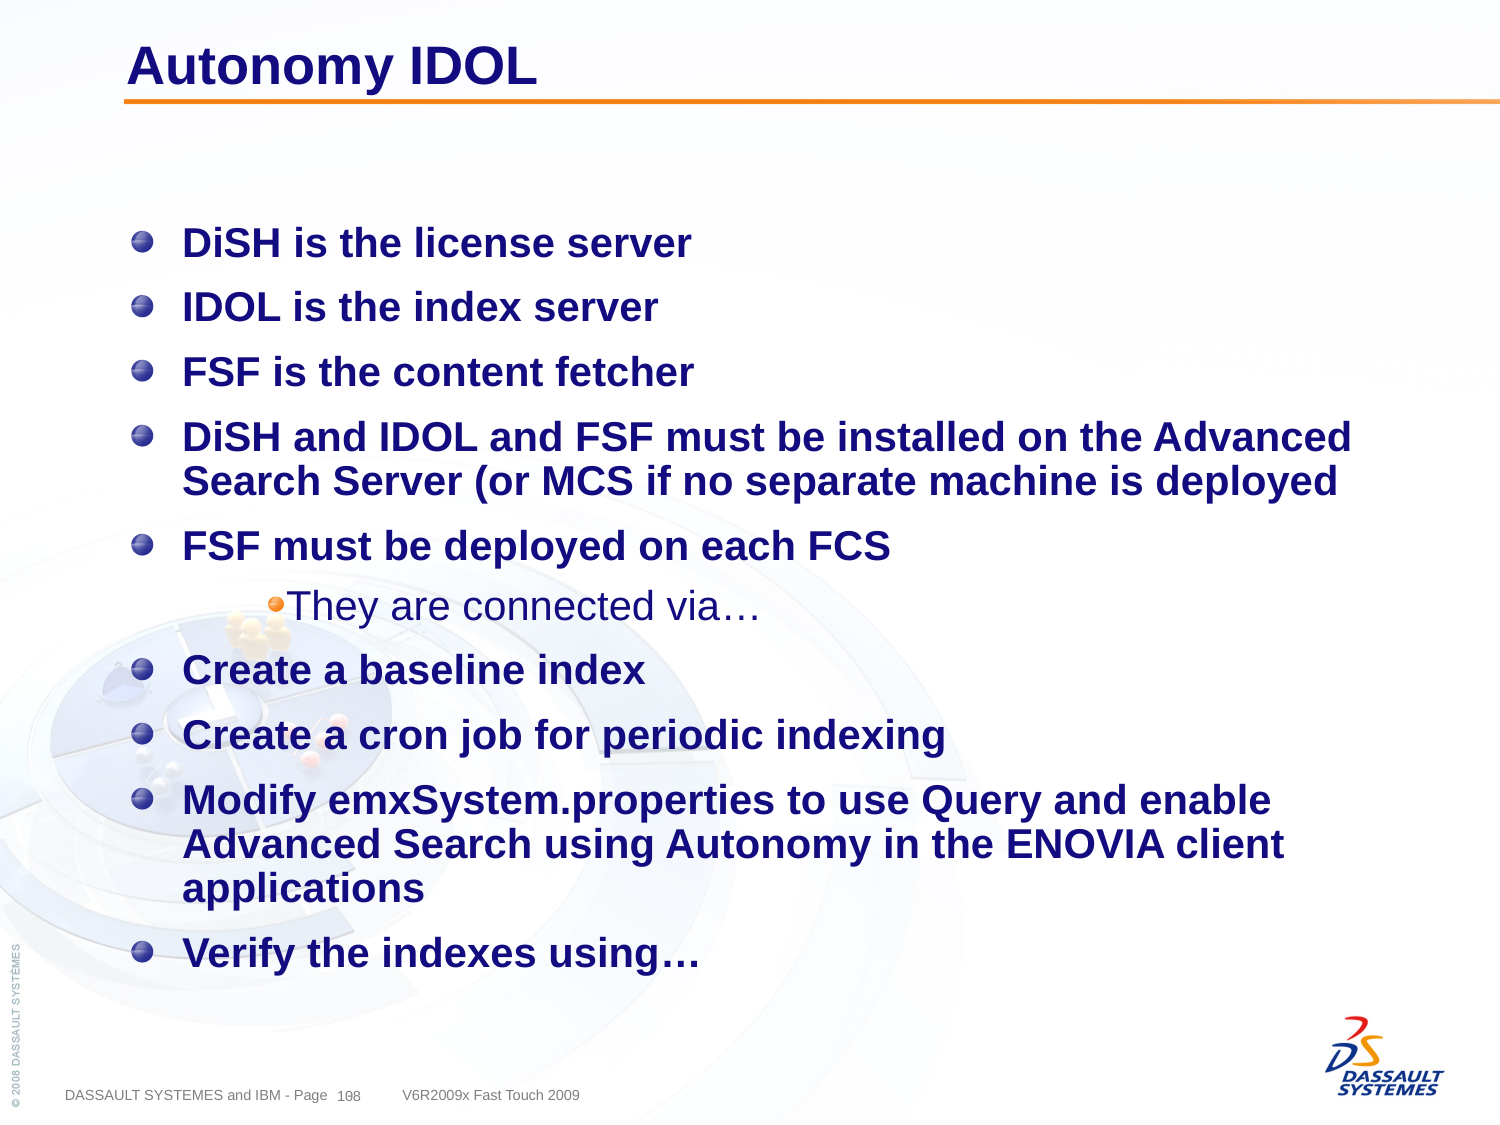

# Autonomy IDOL
DiSH is the license server
IDOL is the index server
FSF is the content fetcher
DiSH and IDOL and FSF must be installed on the Advanced Search Server (or MCS if no separate machine is deployed
FSF must be deployed on each FCS
They are connected via…
Create a baseline index
Create a cron job for periodic indexing
Modify emxSystem.properties to use Query and enable Advanced Search using Autonomy in the ENOVIA client applications
Verify the indexes using…